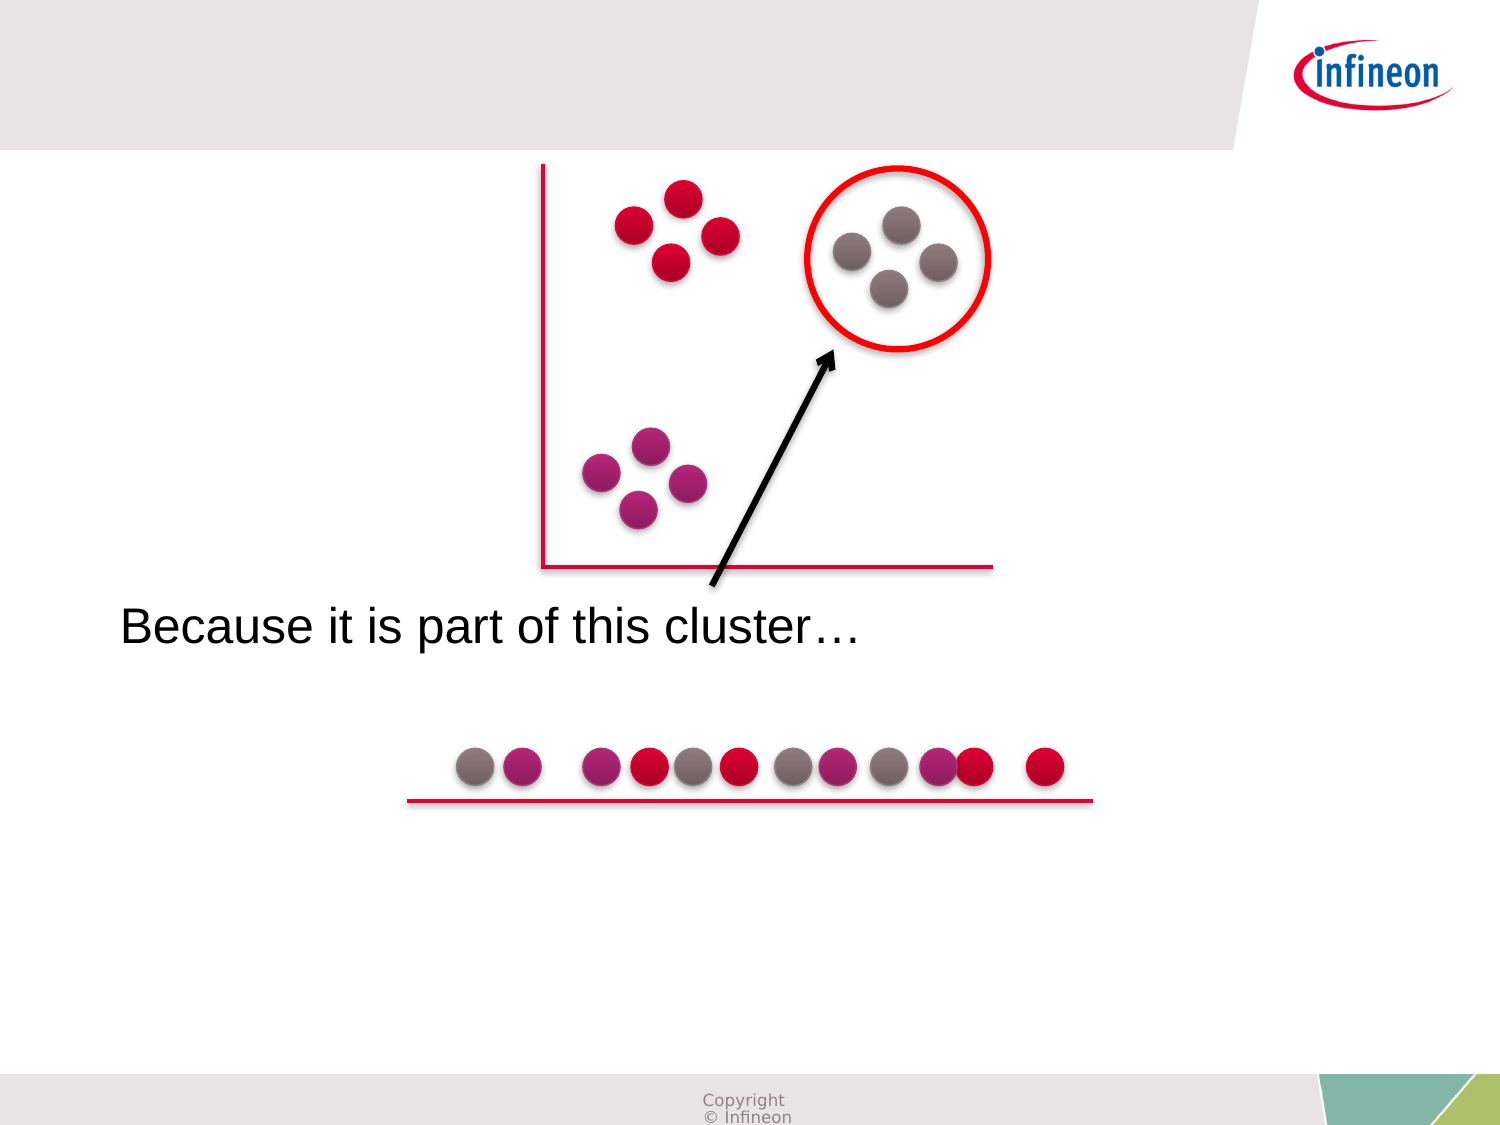

Because it is part of this cluster…

Copyright © Infineon Technologies AG 2019. All rights reserved.